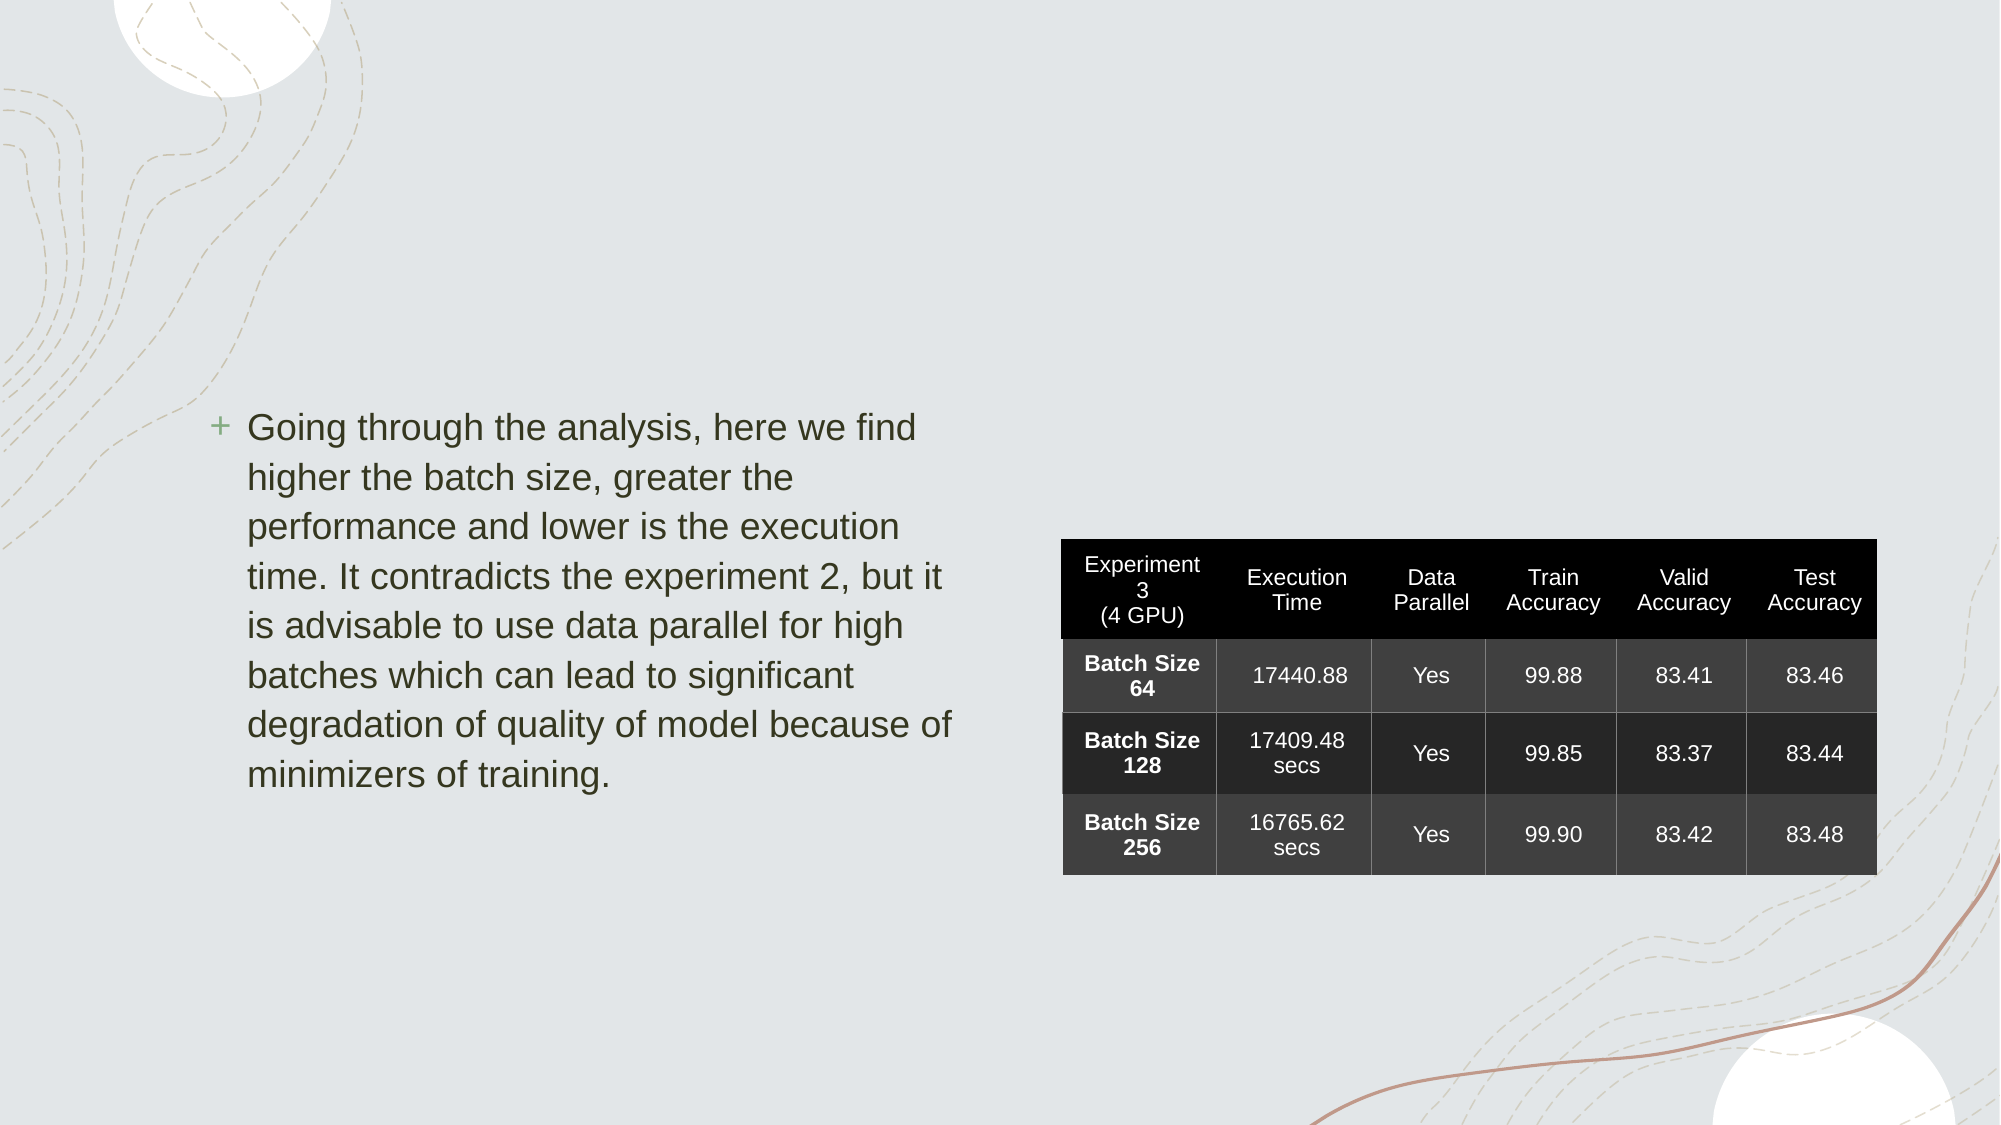

Going through the analysis, here we find higher the batch size, greater the performance and lower is the execution time. It contradicts the experiment 2, but it is advisable to use data parallel for high batches which can lead to significant degradation of quality of model because of minimizers of training.

| Experiment 3 (4 GPU) | Execution Time | Data Parallel | Train Accuracy | Valid Accuracy | Test Accuracy |
| --- | --- | --- | --- | --- | --- |
| Batch Size 64 | 17440.88 | Yes | 99.88 | 83.41 | 83.46 |
| Batch Size 128 | 17409.48 secs | Yes | 99.85 | 83.37 | 83.44 |
| Batch Size 256 | 16765.62 secs | Yes | 99.90 | 83.42 | 83.48 |